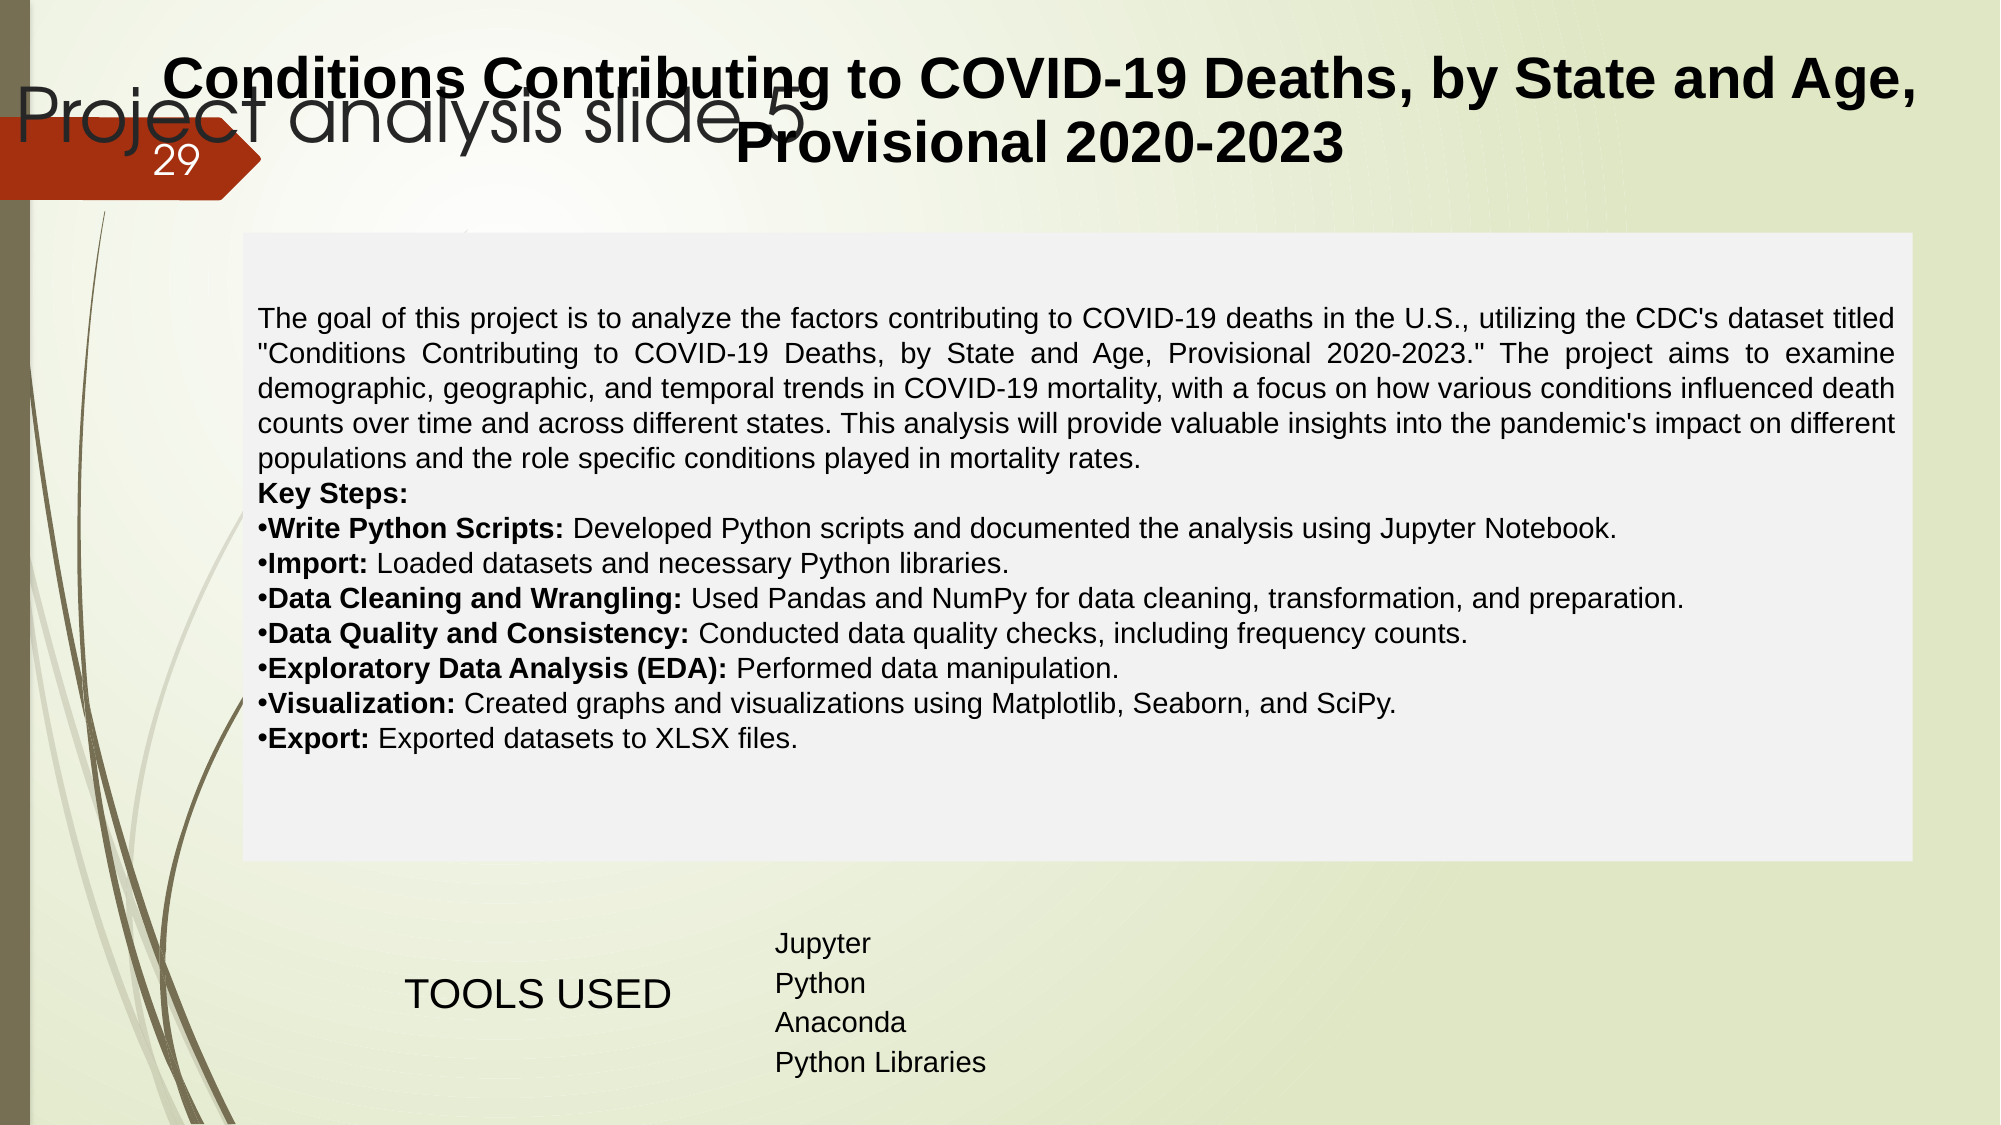

Conditions Contributing to COVID-19 Deaths, by State and Age, Provisional 2020-2023
Project analysis slide 5
29

The goal of this project is to analyze the factors contributing to COVID-19 deaths in the U.S., utilizing the CDC's dataset titled "Conditions Contributing to COVID-19 Deaths, by State and Age, Provisional 2020-2023." The project aims to examine demographic, geographic, and temporal trends in COVID-19 mortality, with a focus on how various conditions influenced death counts over time and across different states. This analysis will provide valuable insights into the pandemic's impact on different populations and the role specific conditions played in mortality rates.
Key Steps:
Write Python Scripts: Developed Python scripts and documented the analysis using Jupyter Notebook.
Import: Loaded datasets and necessary Python libraries.
Data Cleaning and Wrangling: Used Pandas and NumPy for data cleaning, transformation, and preparation.
Data Quality and Consistency: Conducted data quality checks, including frequency counts.
Exploratory Data Analysis (EDA): Performed data manipulation.
Visualization: Created graphs and visualizations using Matplotlib, Seaborn, and SciPy.
Export: Exported datasets to XLSX files.

Jupyter
Python
Anaconda
Python Libraries
TOOLS USED